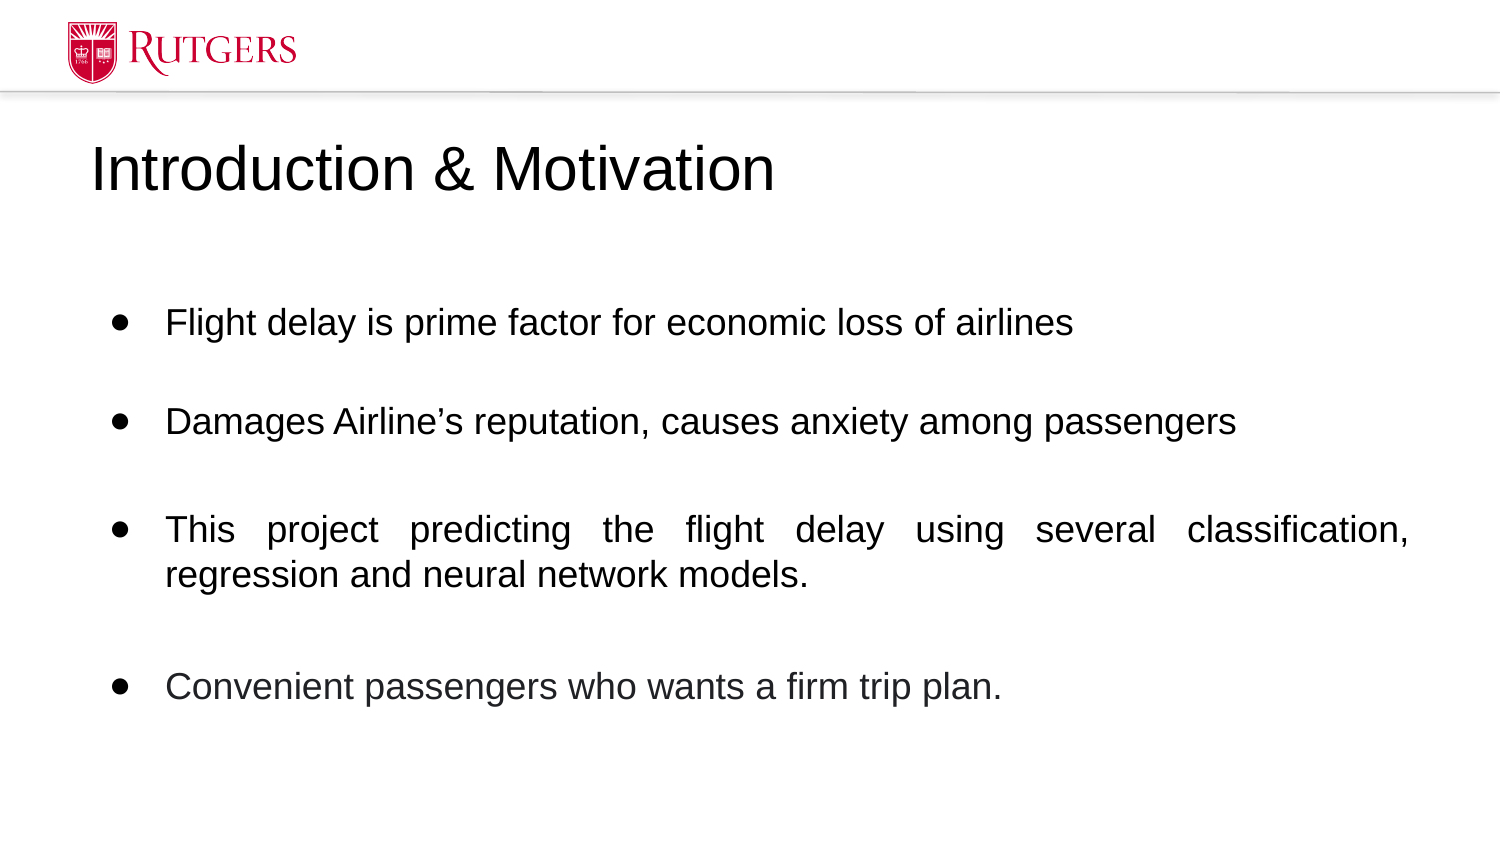

# Introduction & Motivation
Flight delay is prime factor for economic loss of airlines

Damages Airline’s reputation, causes anxiety among passengers

This project predicting the flight delay using several classification, regression and neural network models.

Convenient passengers who wants a firm trip plan.